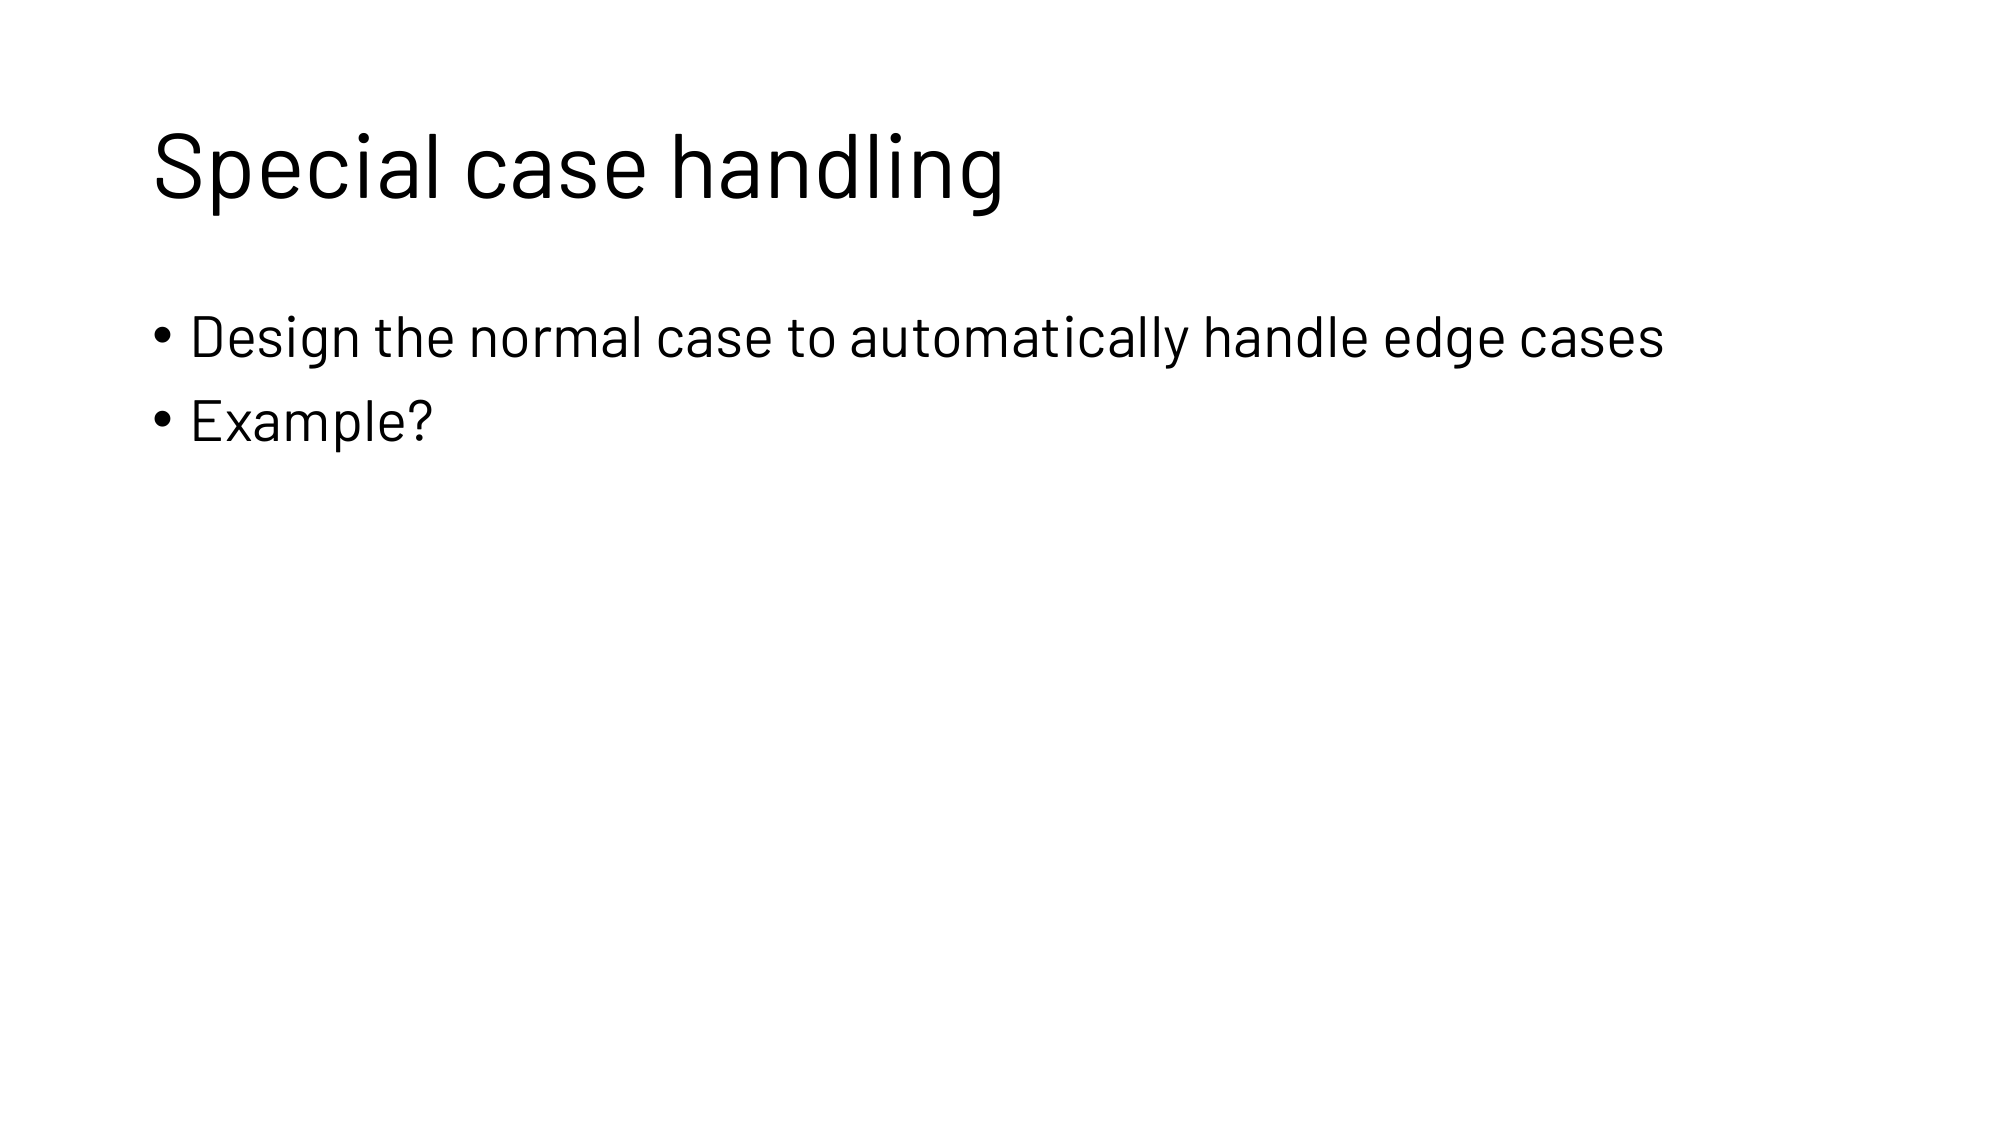

# Special case handling
Design the normal case to automatically handle edge cases
Example?